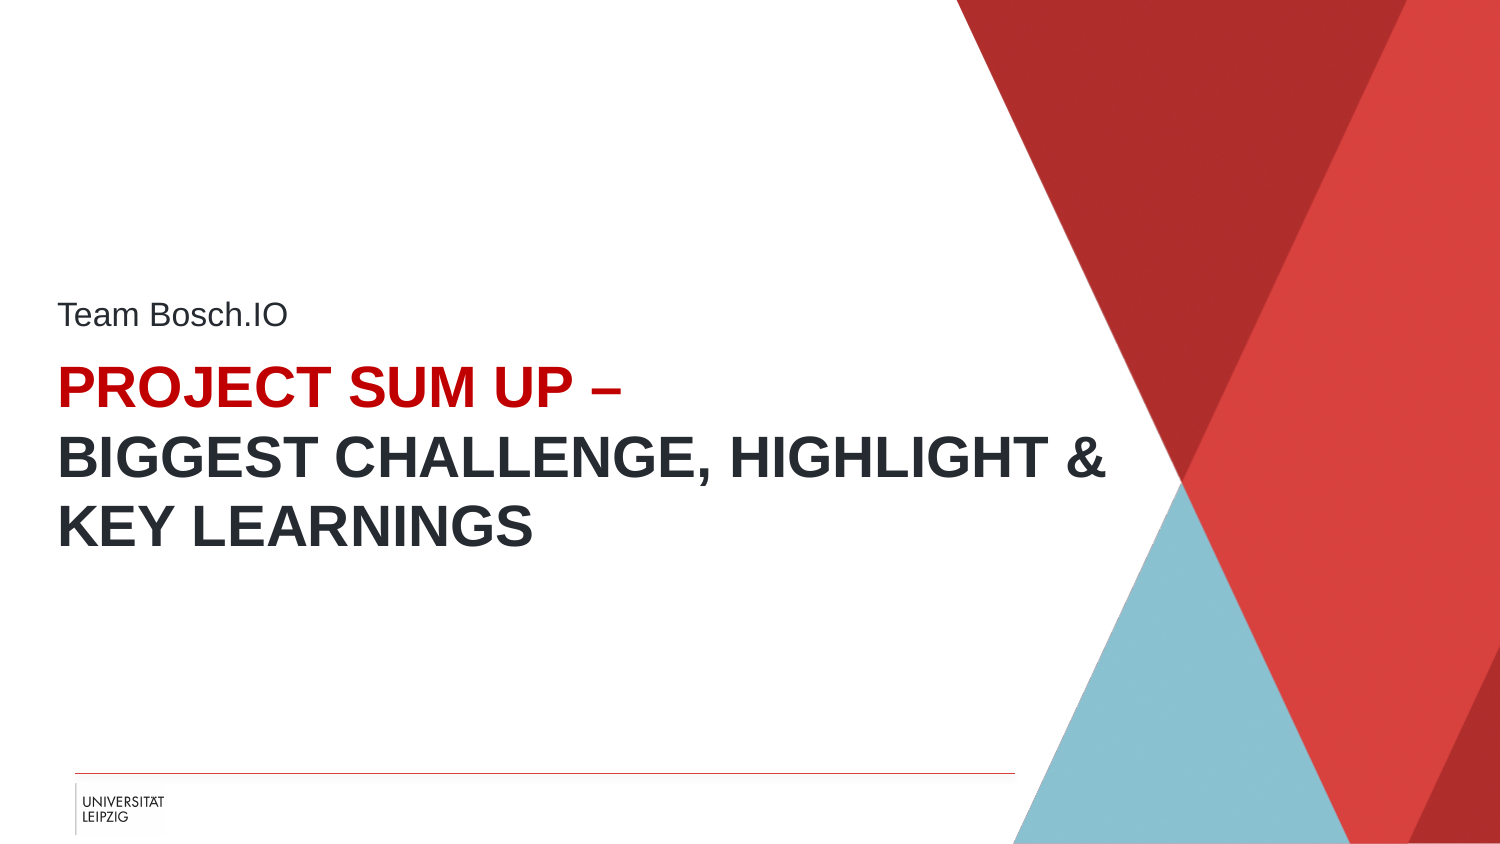

Team Bosch.IO
# PROJECT SUM UP – BIGGEST CHALLeNGE, HIGHLIGHT & KEY LEARNINGS